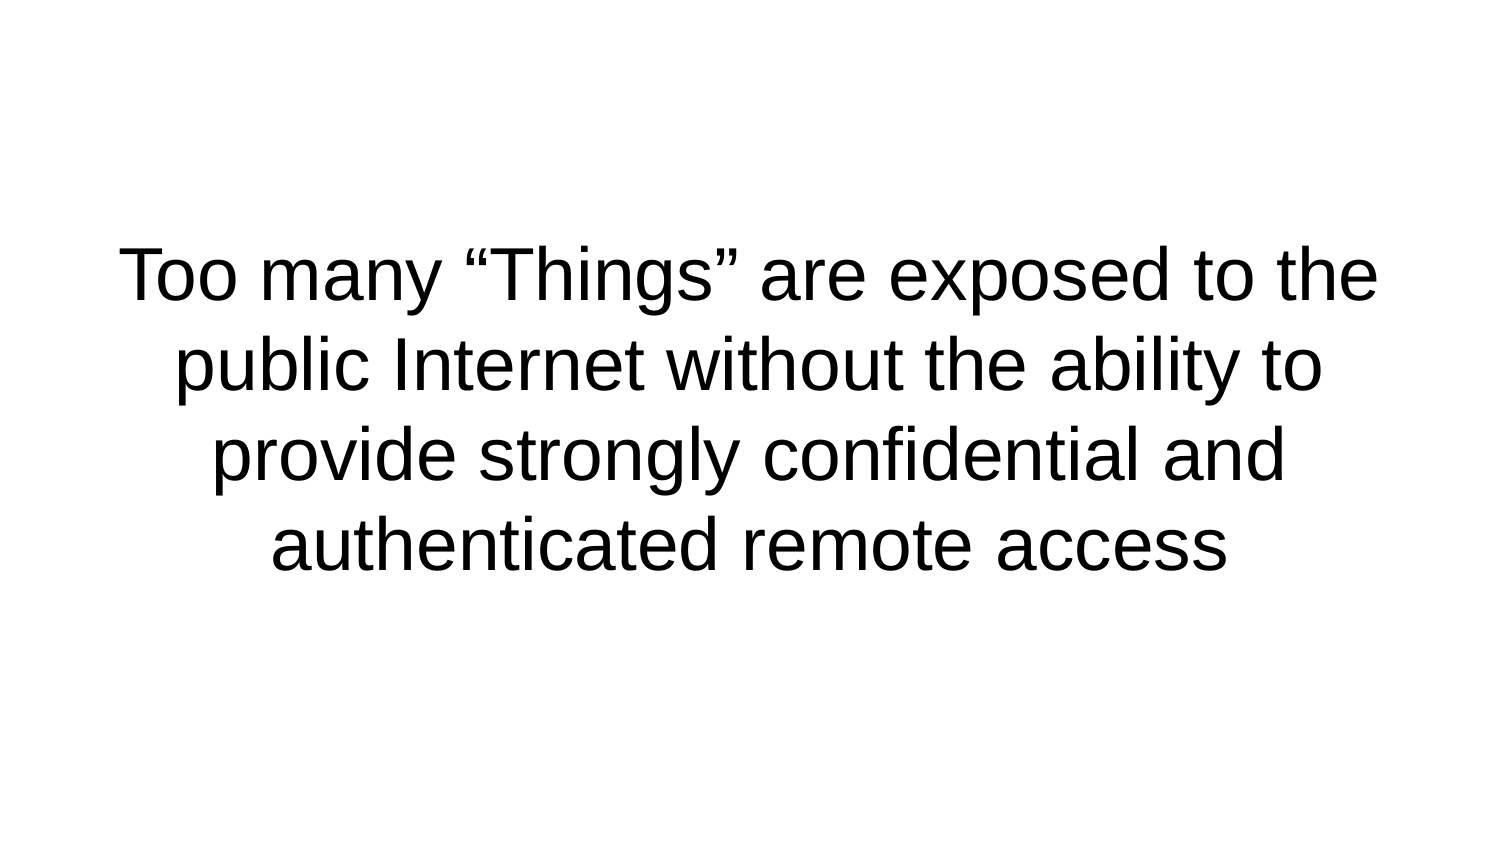

# Too many “Things” are exposed to the public Internet without the ability to provide strongly confidential and authenticated remote access